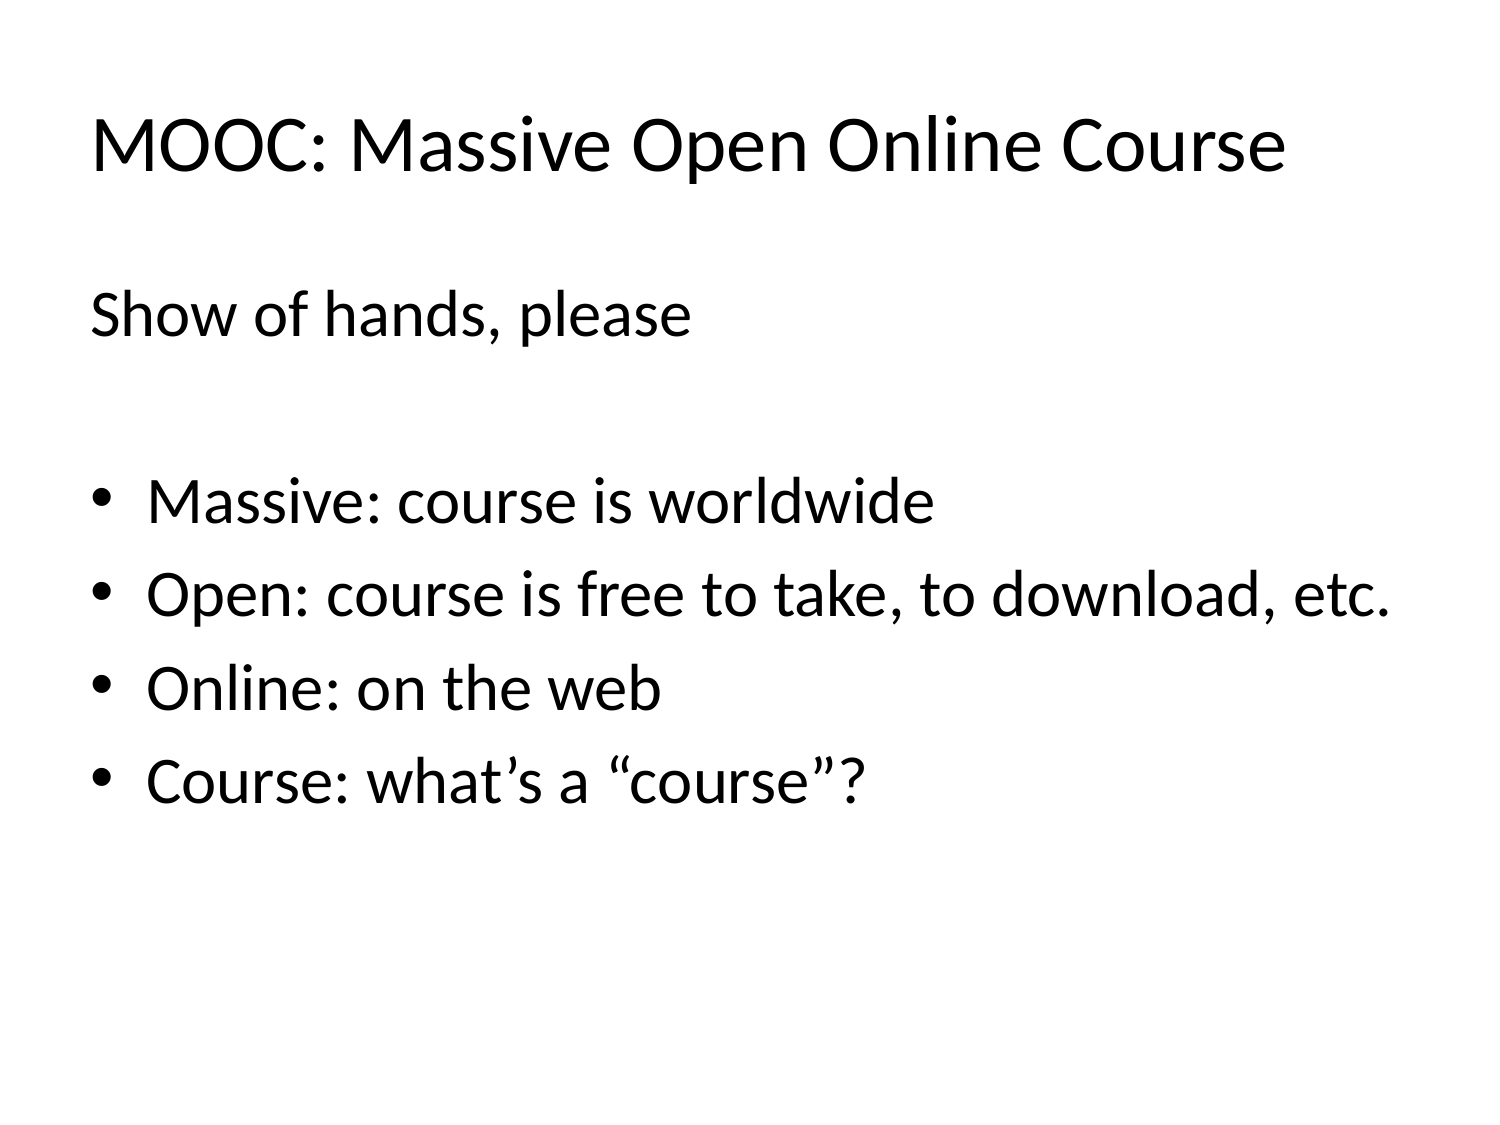

# MOOC: Massive Open Online Course
Show of hands, please

Massive: course is worldwide
Open: course is free to take, to download, etc.
Online: on the web
Course: what’s a “course”?